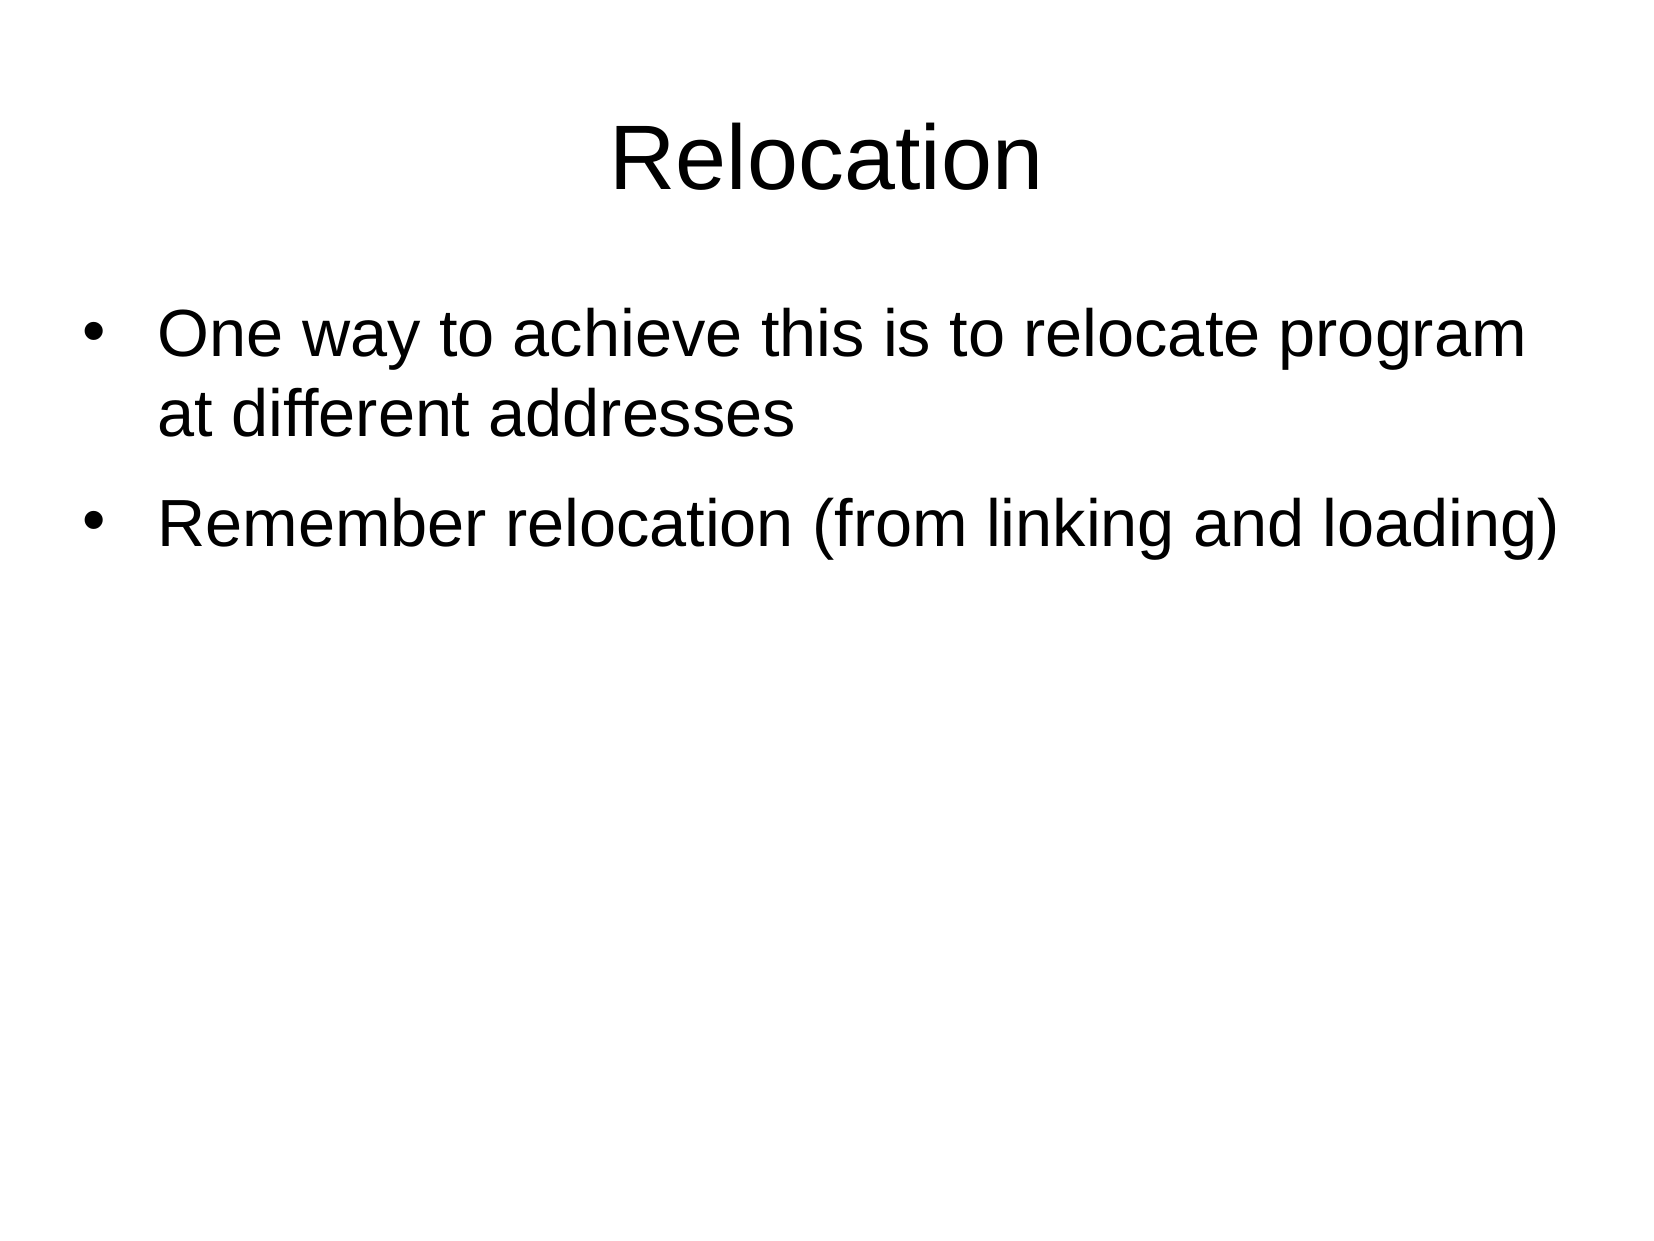

Relocation
One way to achieve this is to relocate program at different addresses
Remember relocation (from linking and loading)